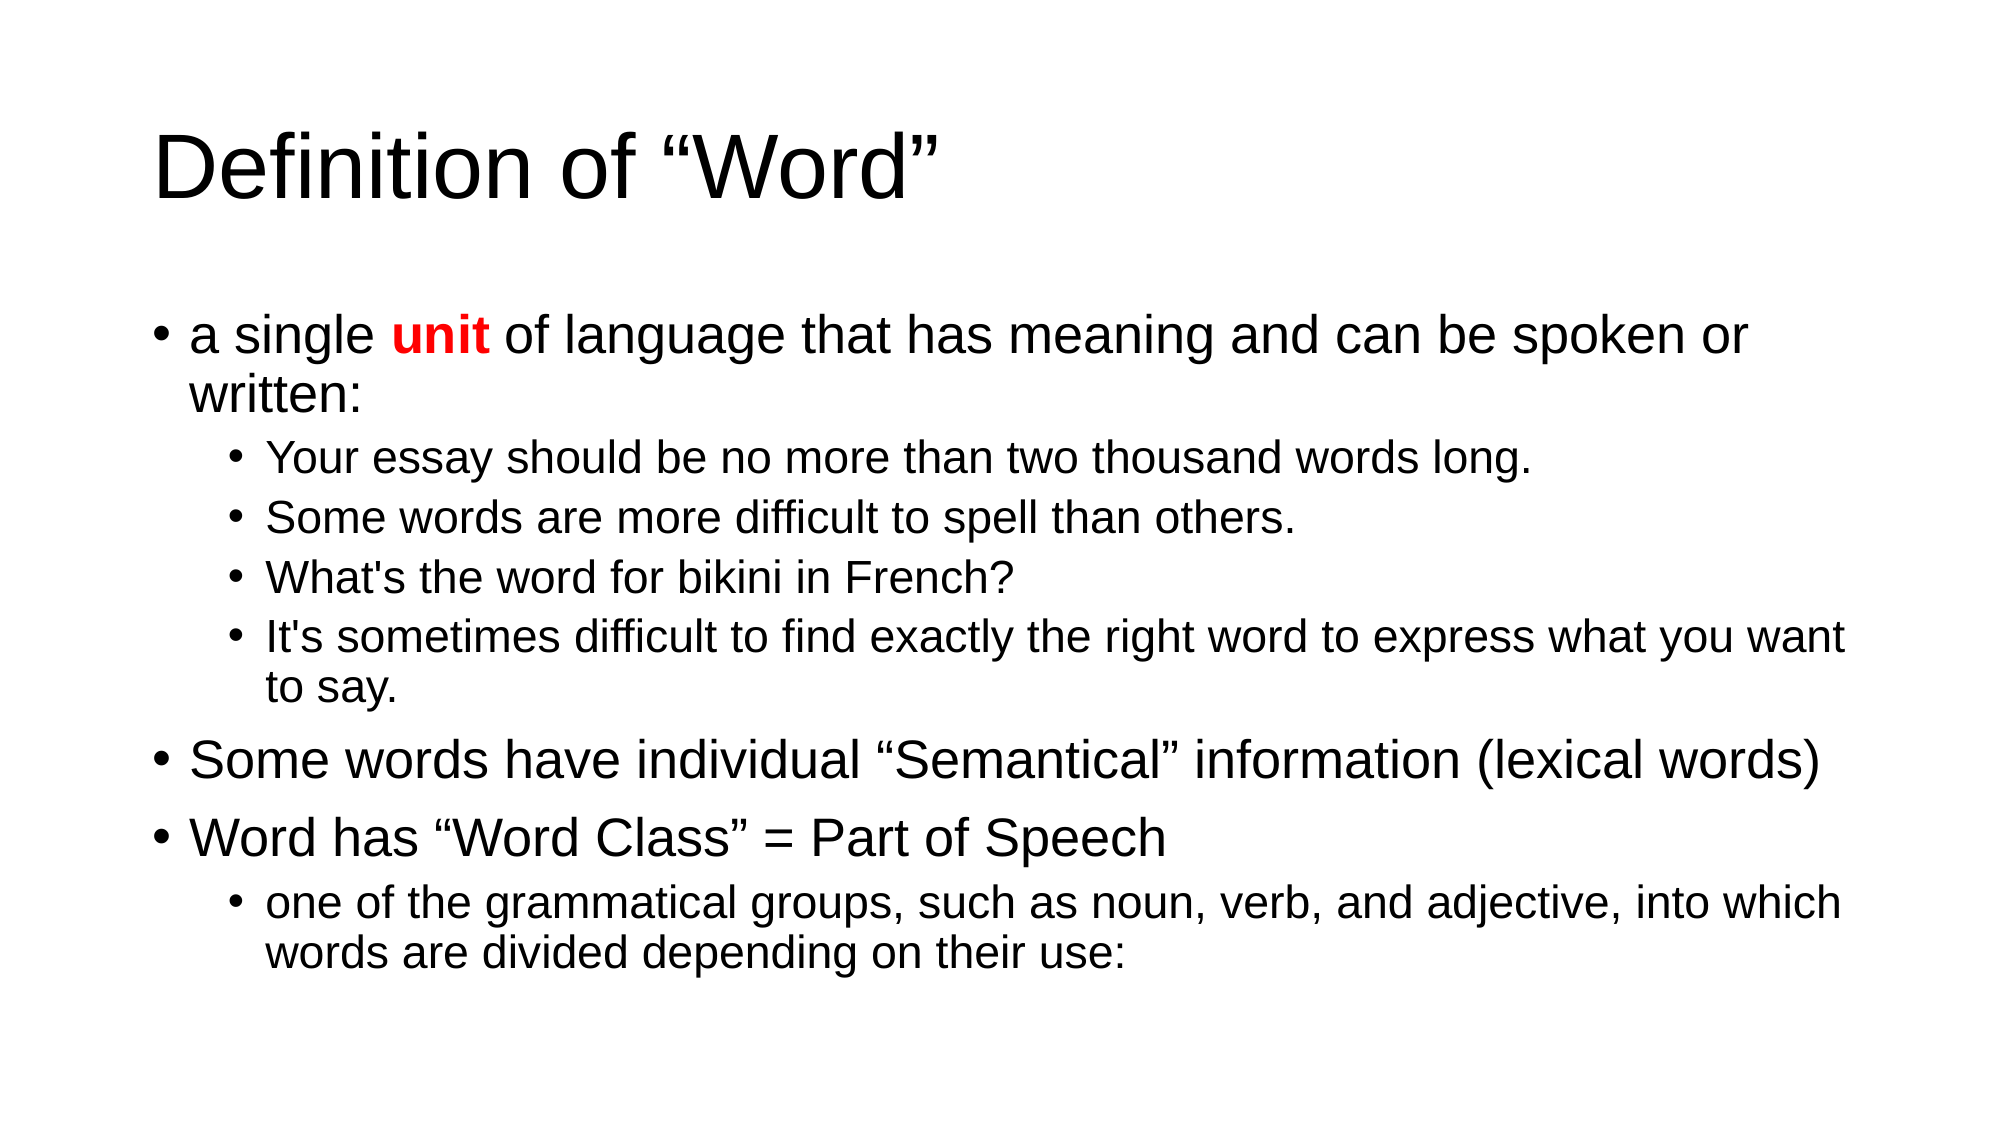

# Definition of “Word”
a single unit of language that has meaning and can be spoken or written:
Your essay should be no more than two thousand words long.
Some words are more difficult to spell than others.
What's the word for bikini in French?
It's sometimes difficult to find exactly the right word to express what you want to say.
Some words have individual “Semantical” information (lexical words)
Word has “Word Class” = Part of Speech
one of the grammatical groups, such as noun, verb, and adjective, into which words are divided depending on their use: